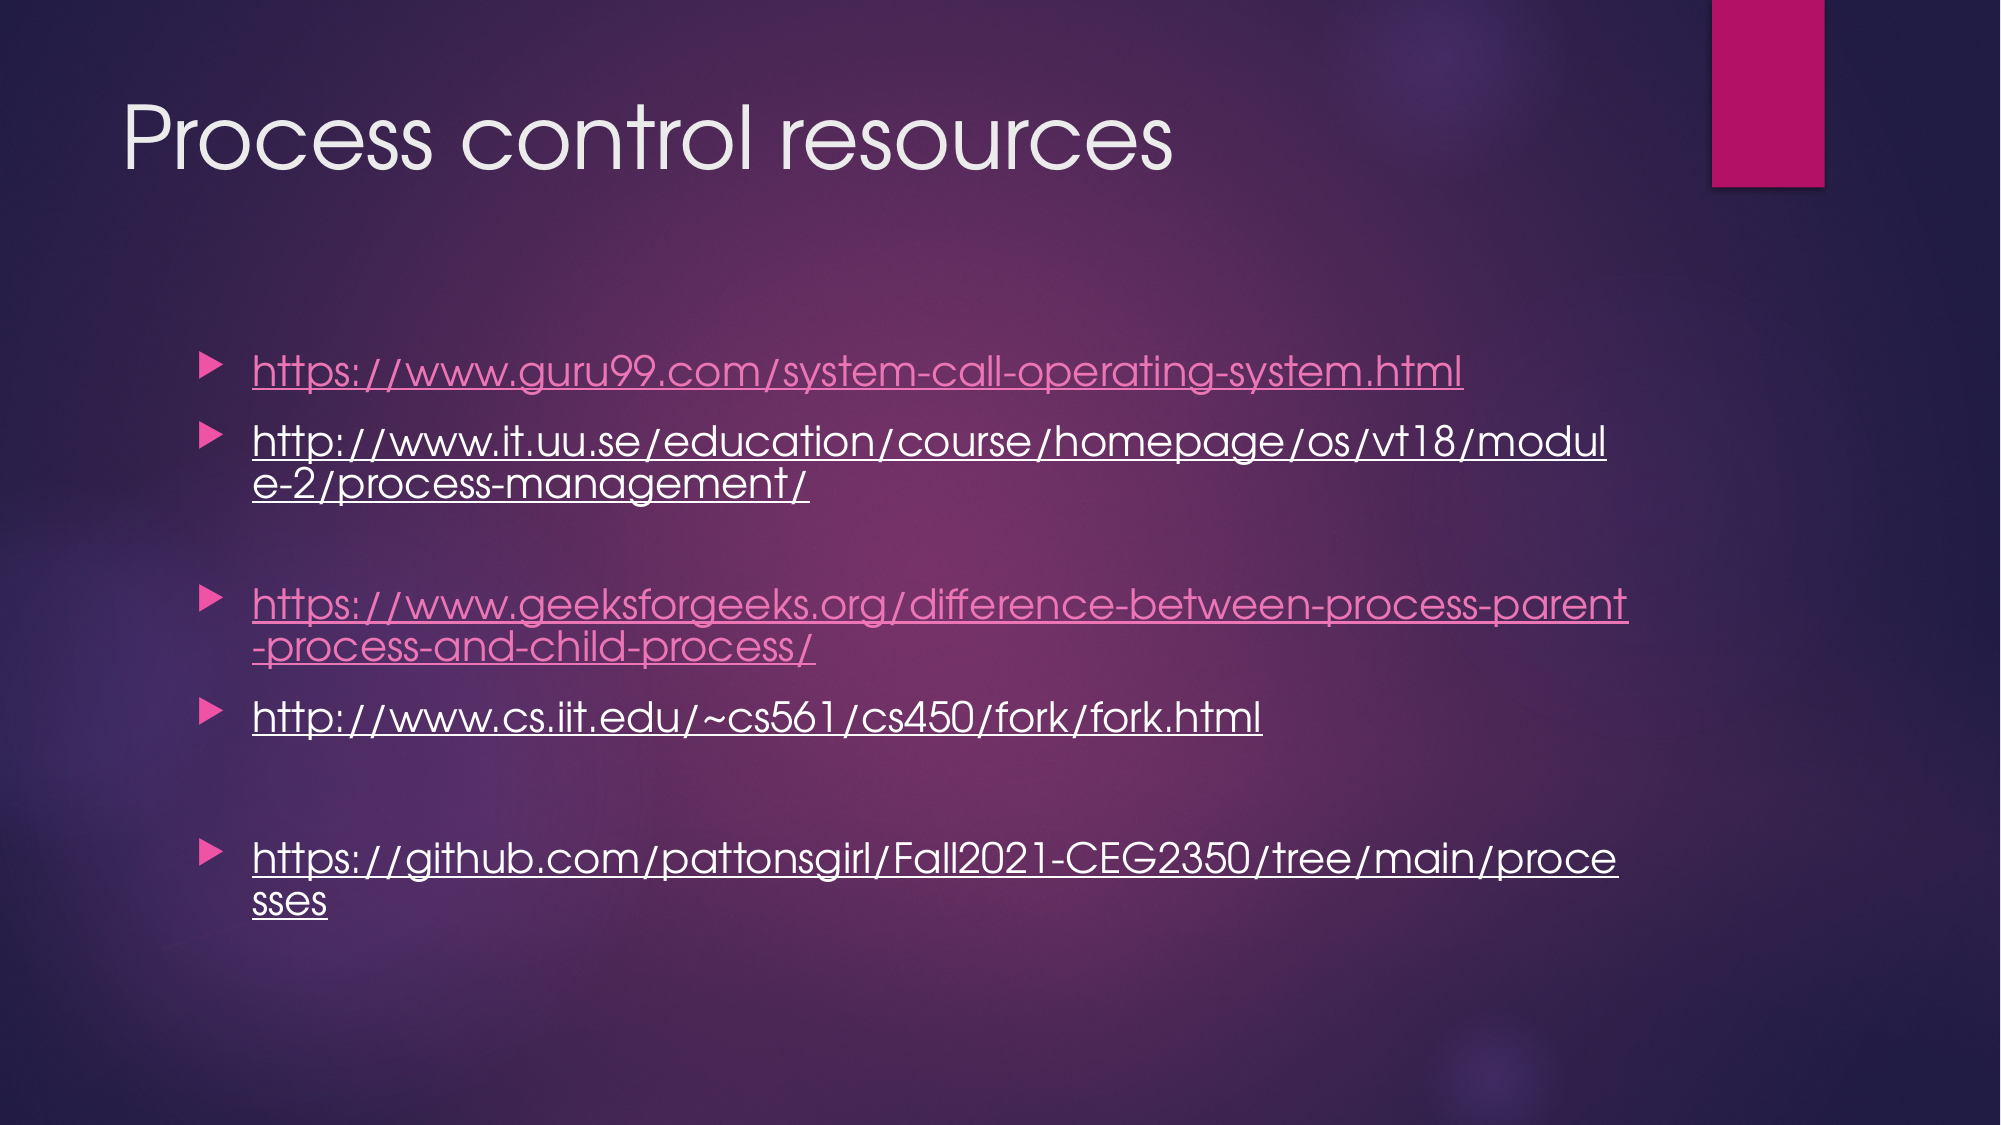

# Process control resources
https://www.guru99.com/system-call-operating-system.html
http://www.it.uu.se/education/course/homepage/os/vt18/module-2/process-management/
https://www.geeksforgeeks.org/difference-between-process-parent-process-and-child-process/
http://www.cs.iit.edu/~cs561/cs450/fork/fork.html

https://github.com/pattonsgirl/Fall2021-CEG2350/tree/main/processes